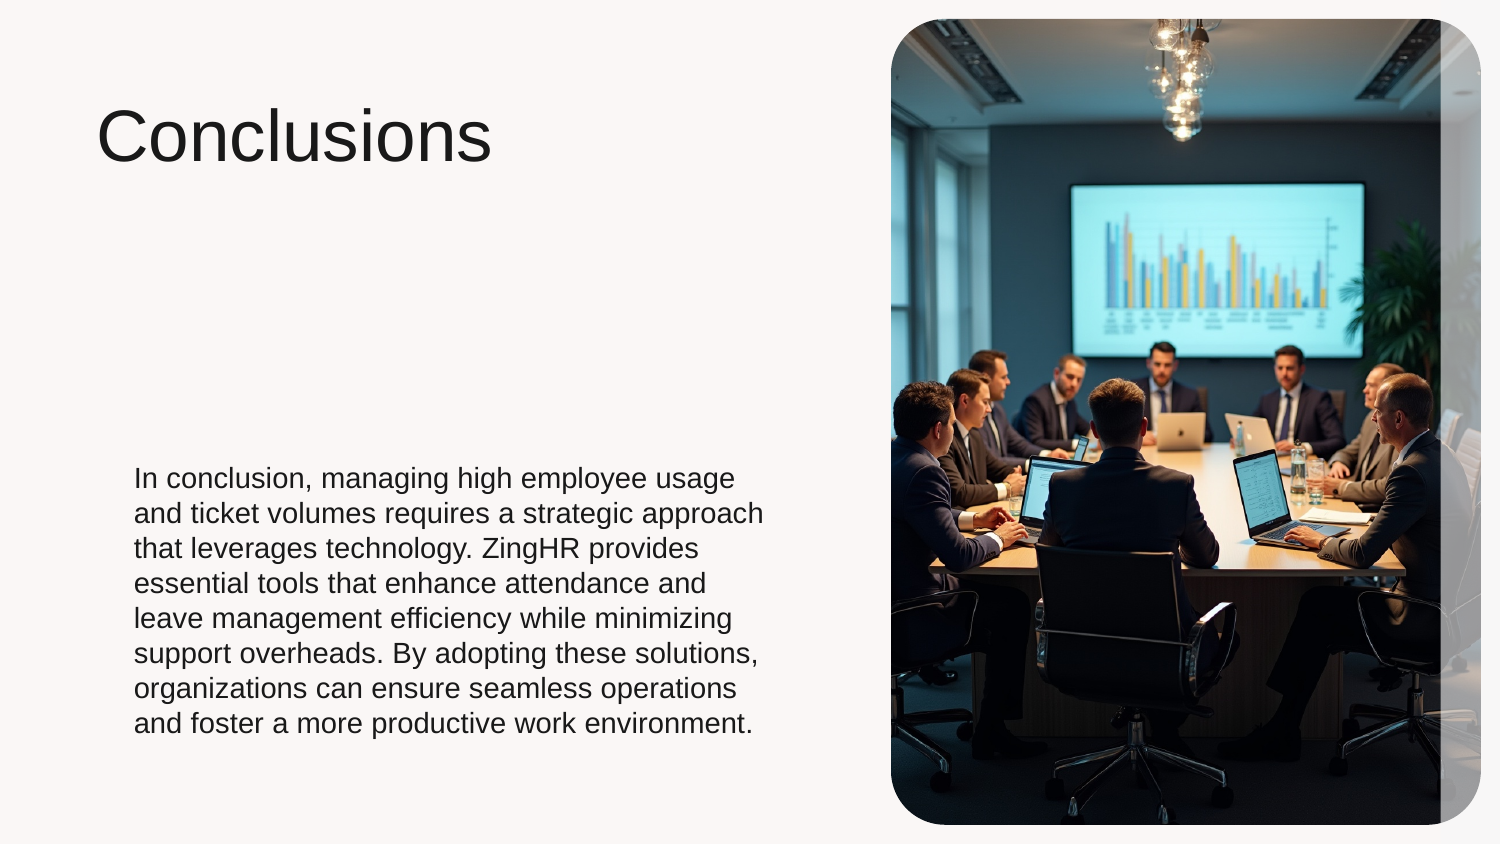

# Conclusions
In conclusion, managing high employee usage and ticket volumes requires a strategic approach that leverages technology. ZingHR provides essential tools that enhance attendance and leave management efficiency while minimizing support overheads. By adopting these solutions, organizations can ensure seamless operations and foster a more productive work environment.